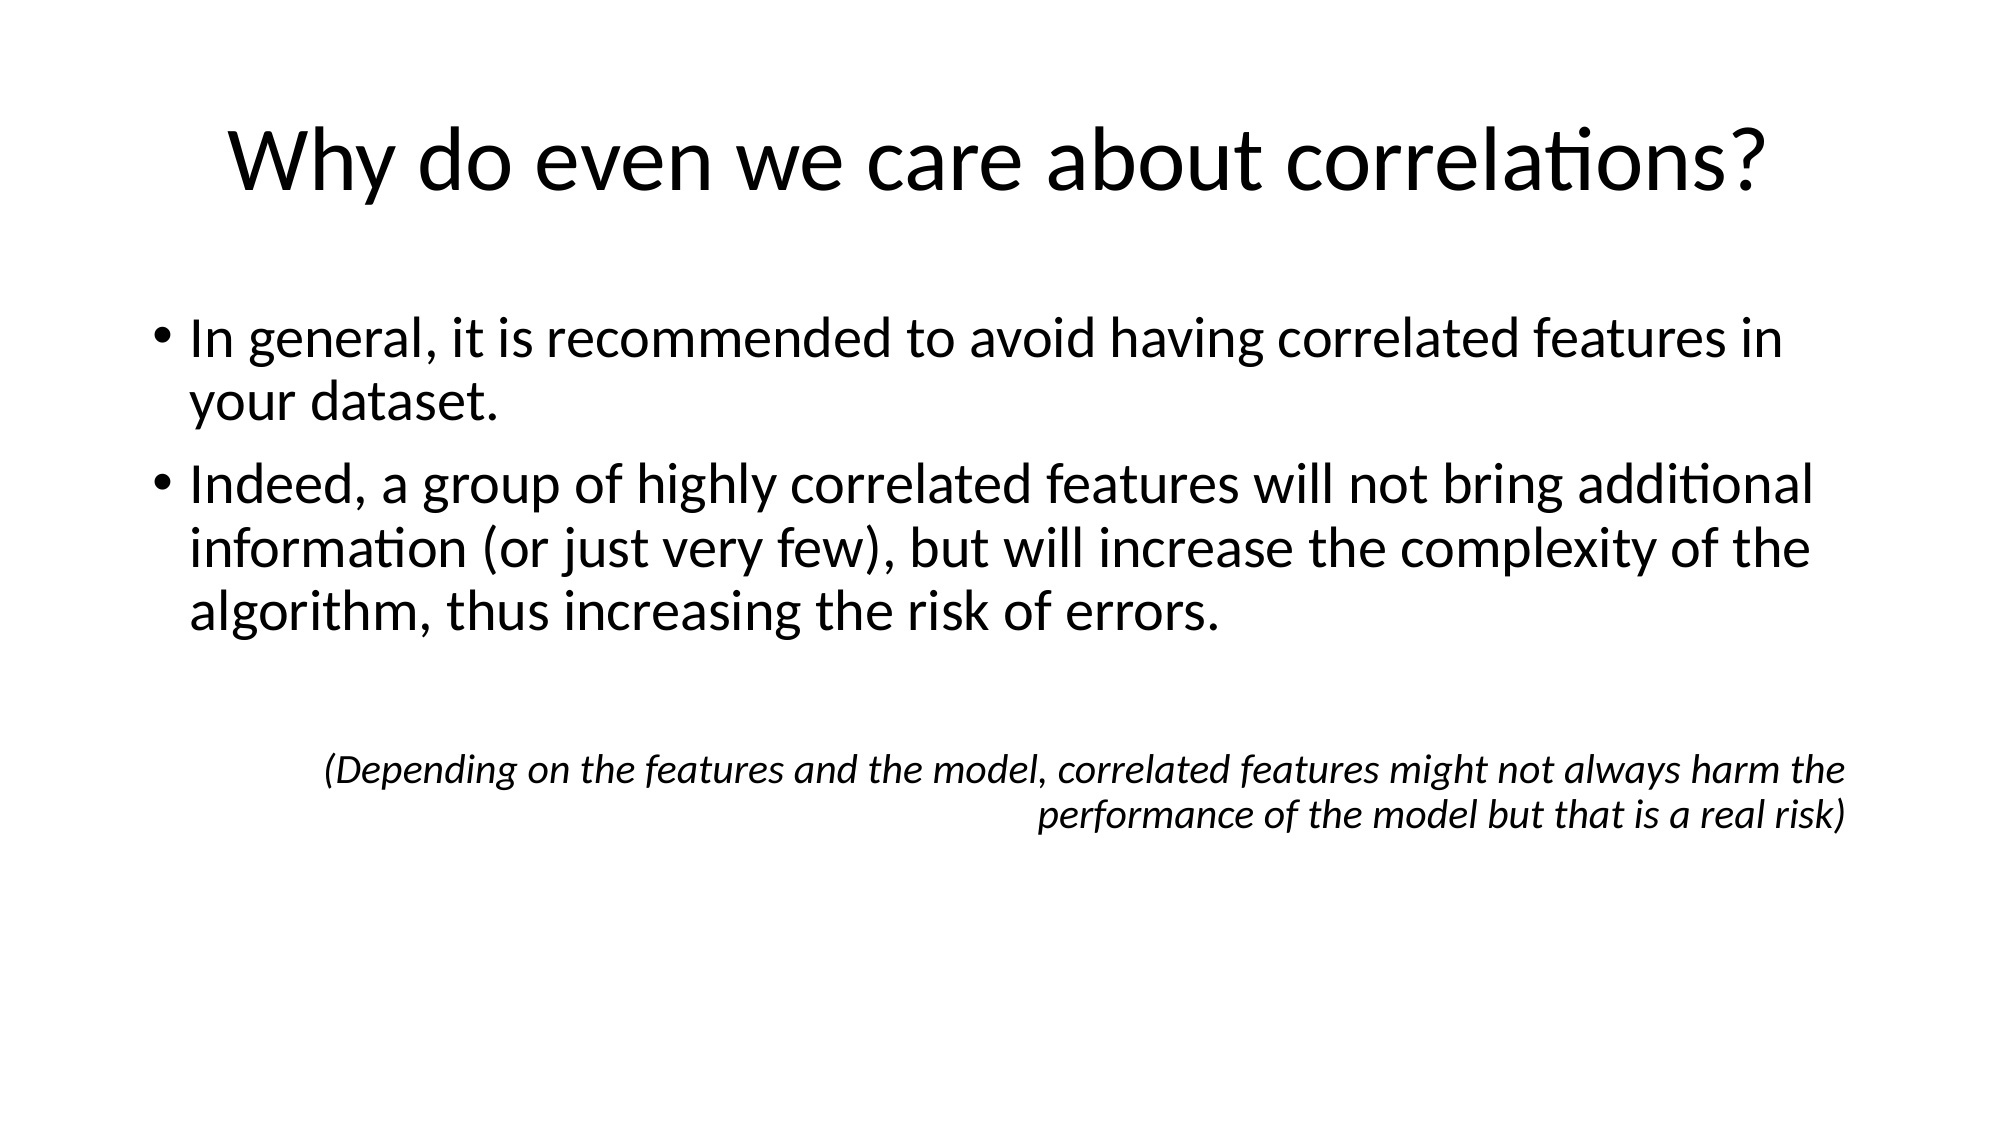

# Why do even we care about correlations?
In general, it is recommended to avoid having correlated features in your dataset.
Indeed, a group of highly correlated features will not bring additional information (or just very few), but will increase the complexity of the algorithm, thus increasing the risk of errors.

(Depending on the features and the model, correlated features might not always harm the performance of the model but that is a real risk)